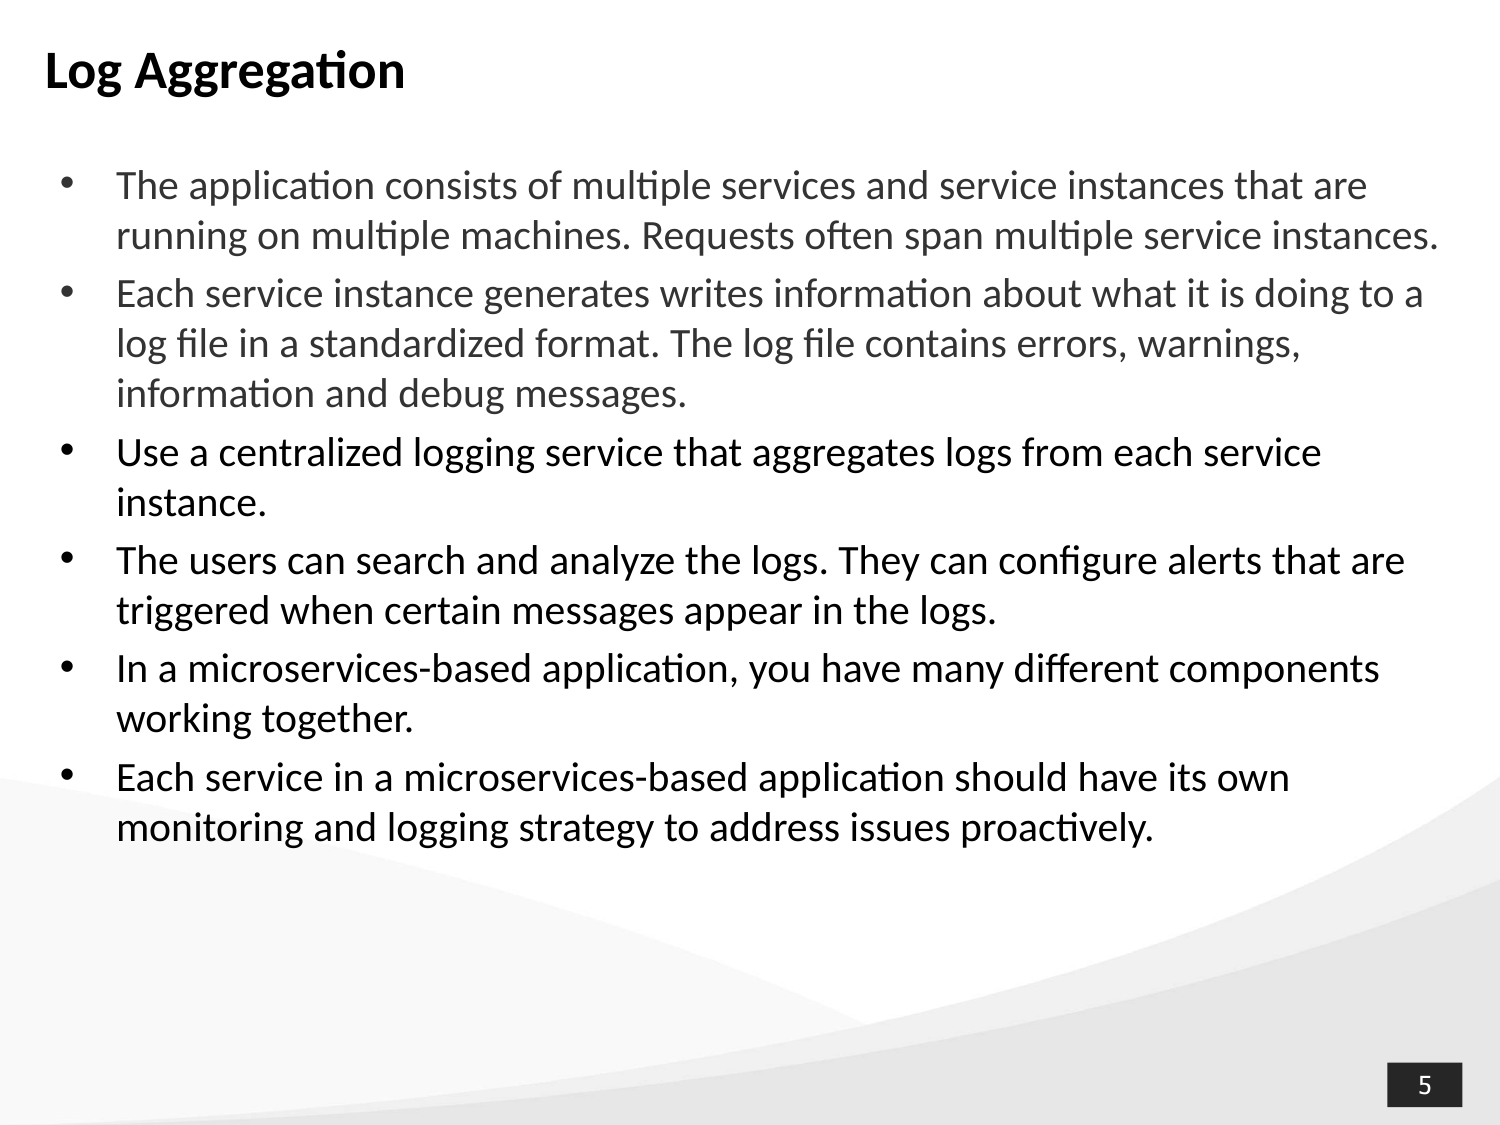

# Log Aggregation
The application consists of multiple services and service instances that are running on multiple machines. Requests often span multiple service instances.
Each service instance generates writes information about what it is doing to a log file in a standardized format. The log file contains errors, warnings, information and debug messages.
Use a centralized logging service that aggregates logs from each service instance.
The users can search and analyze the logs. They can configure alerts that are triggered when certain messages appear in the logs.
In a microservices-based application, you have many different components working together.
Each service in a microservices-based application should have its own monitoring and logging strategy to address issues proactively.